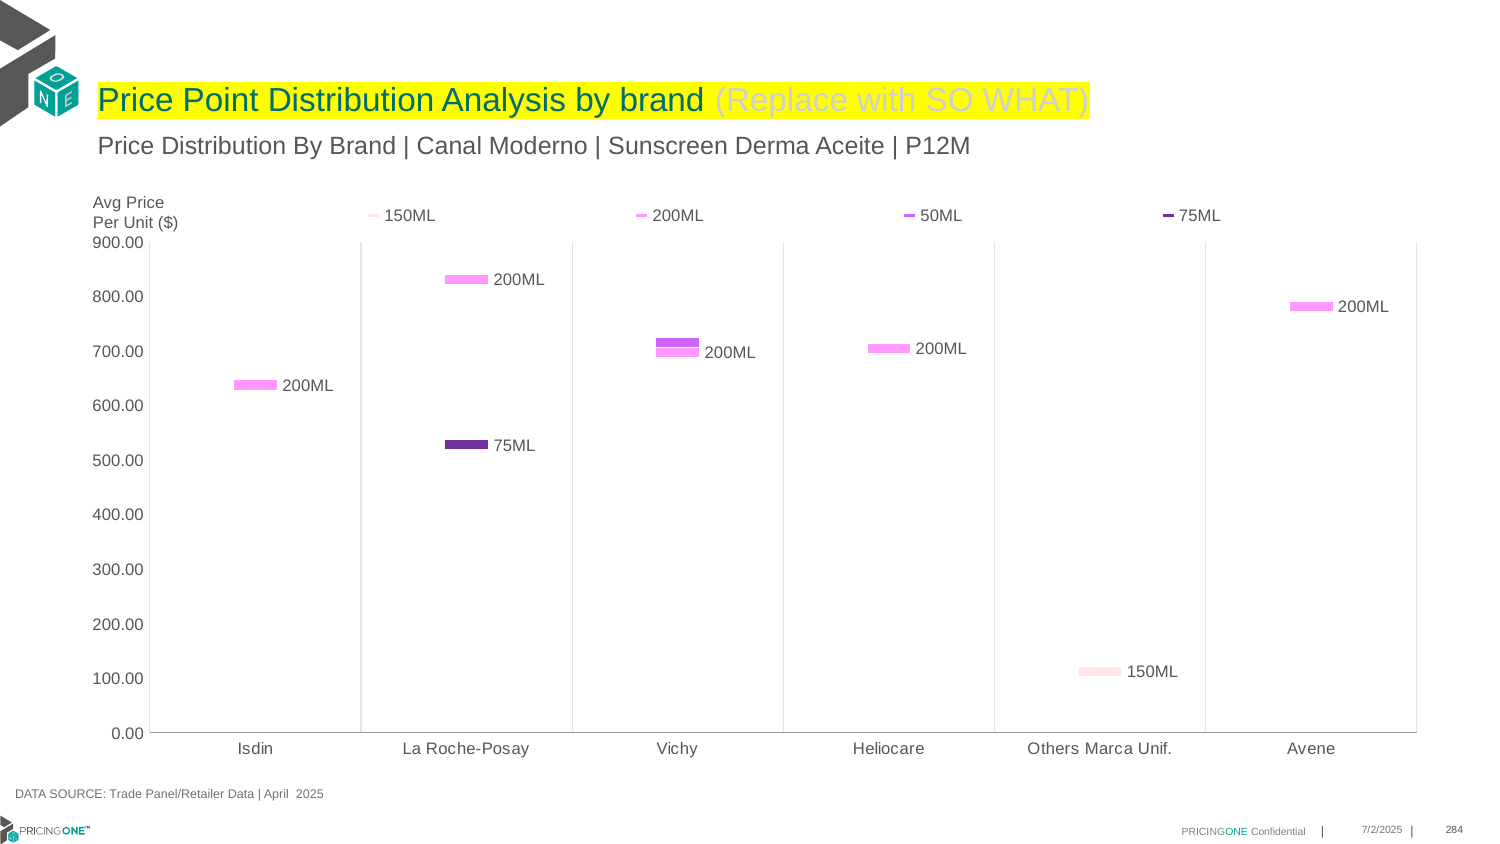

# Price Point Distribution Analysis by brand (Replace with SO WHAT)
Price Distribution By Brand | Canal Moderno | Sunscreen Derma Aceite | P12M

### Chart

| Category | 150ML | 200ML | 50ML | 75ML |
|---|---|---|---|---|
| Isdin | None | 637.7179 | None | None |
| La Roche-Posay | None | 831.2185 | None | 528.2214 |
| Vichy | None | 697.7107 | 715.2861 | None |
| Heliocare | None | 704.7175 | None | None |
| Others Marca Unif. | 112.2776 | None | None | None |
| Avene | None | 781.2513 | None | None |
Avg Price
Per Unit ($)
DATA SOURCE: Trade Panel/Retailer Data | April  2025
7/2/2025
284